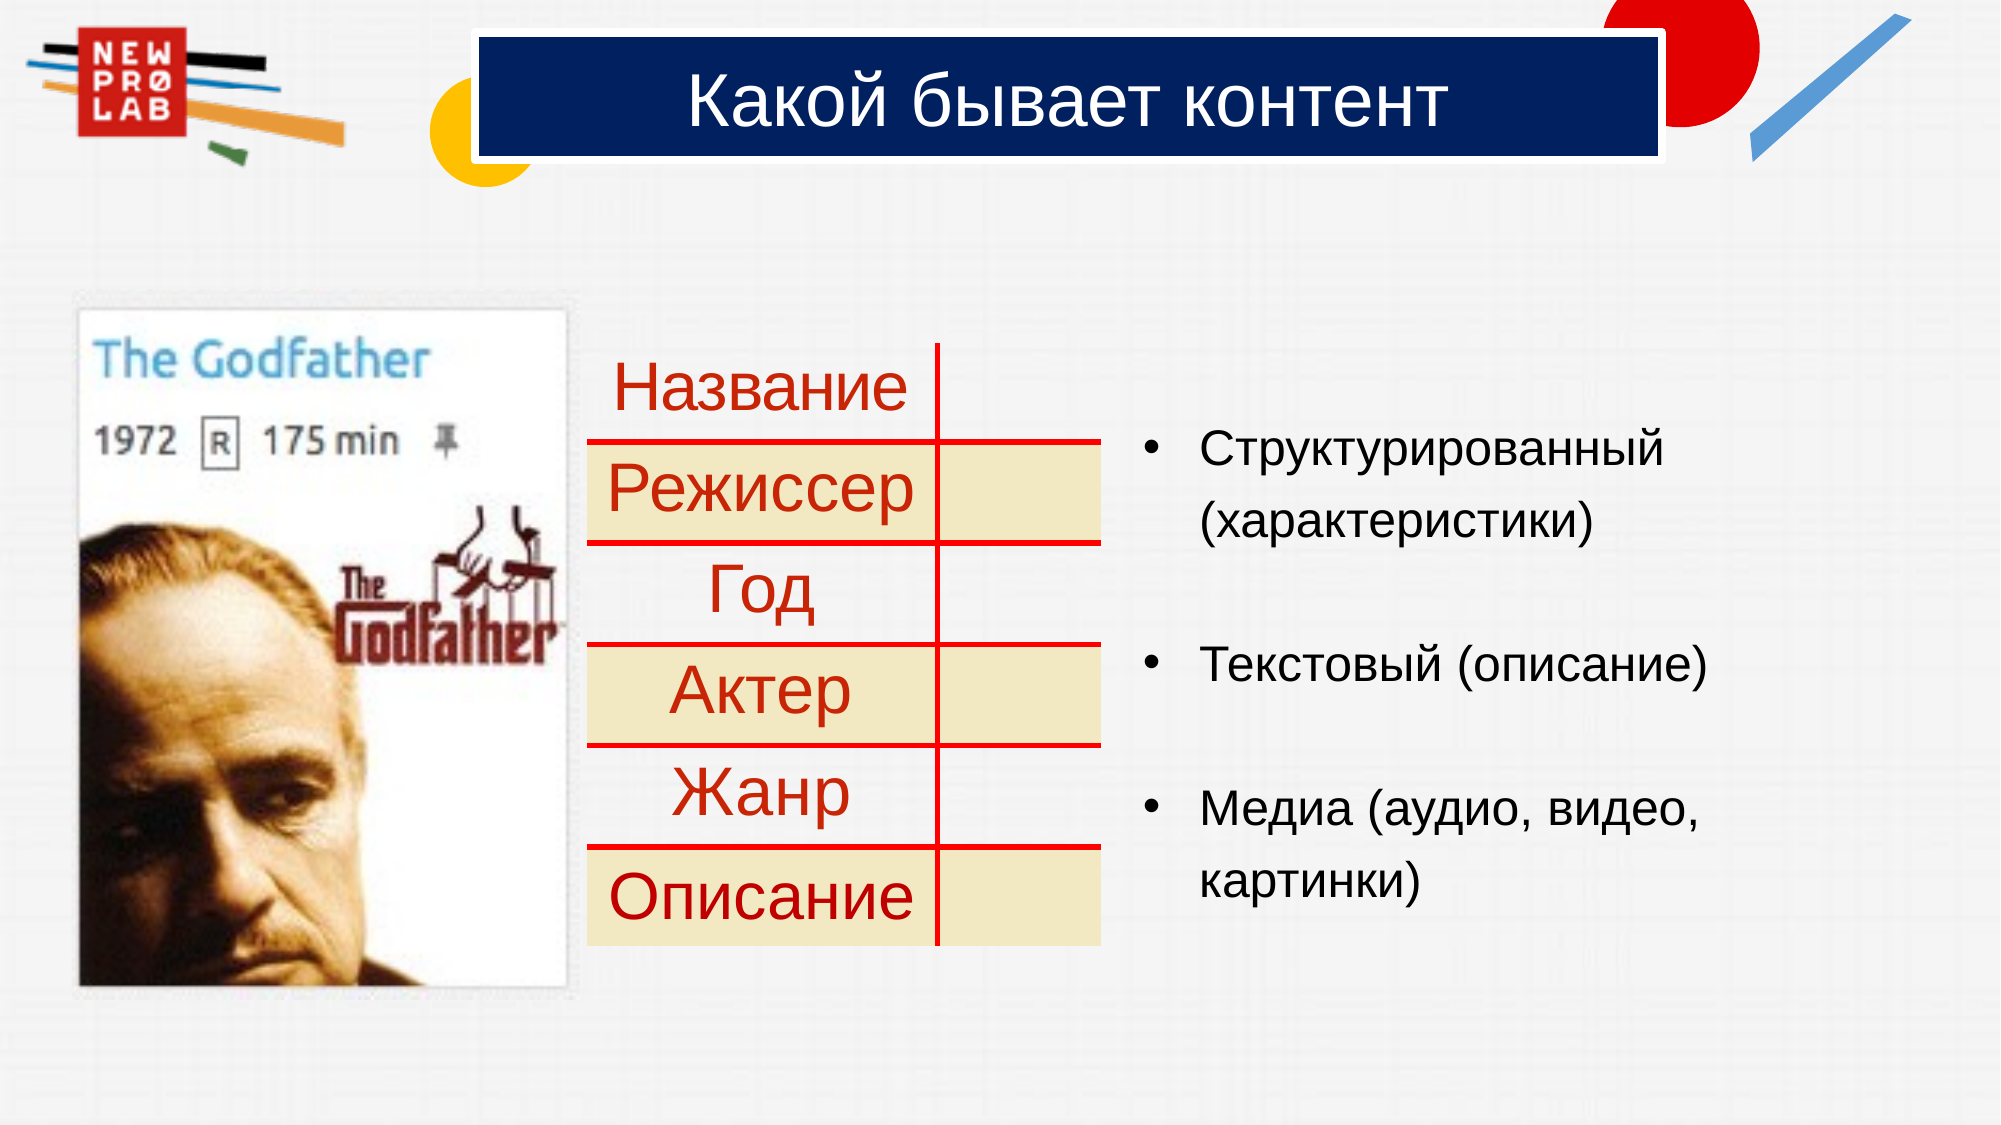

# Какой бывает контент
Структурированный (характеристики)

Текстовый (описание)

Медиа (аудио, видео, картинки)

| Название |  |
| --- | --- |
| Режиссер |  |
| Год |  |
| Актер |  |
| Жанр |  |
| Описание |  |